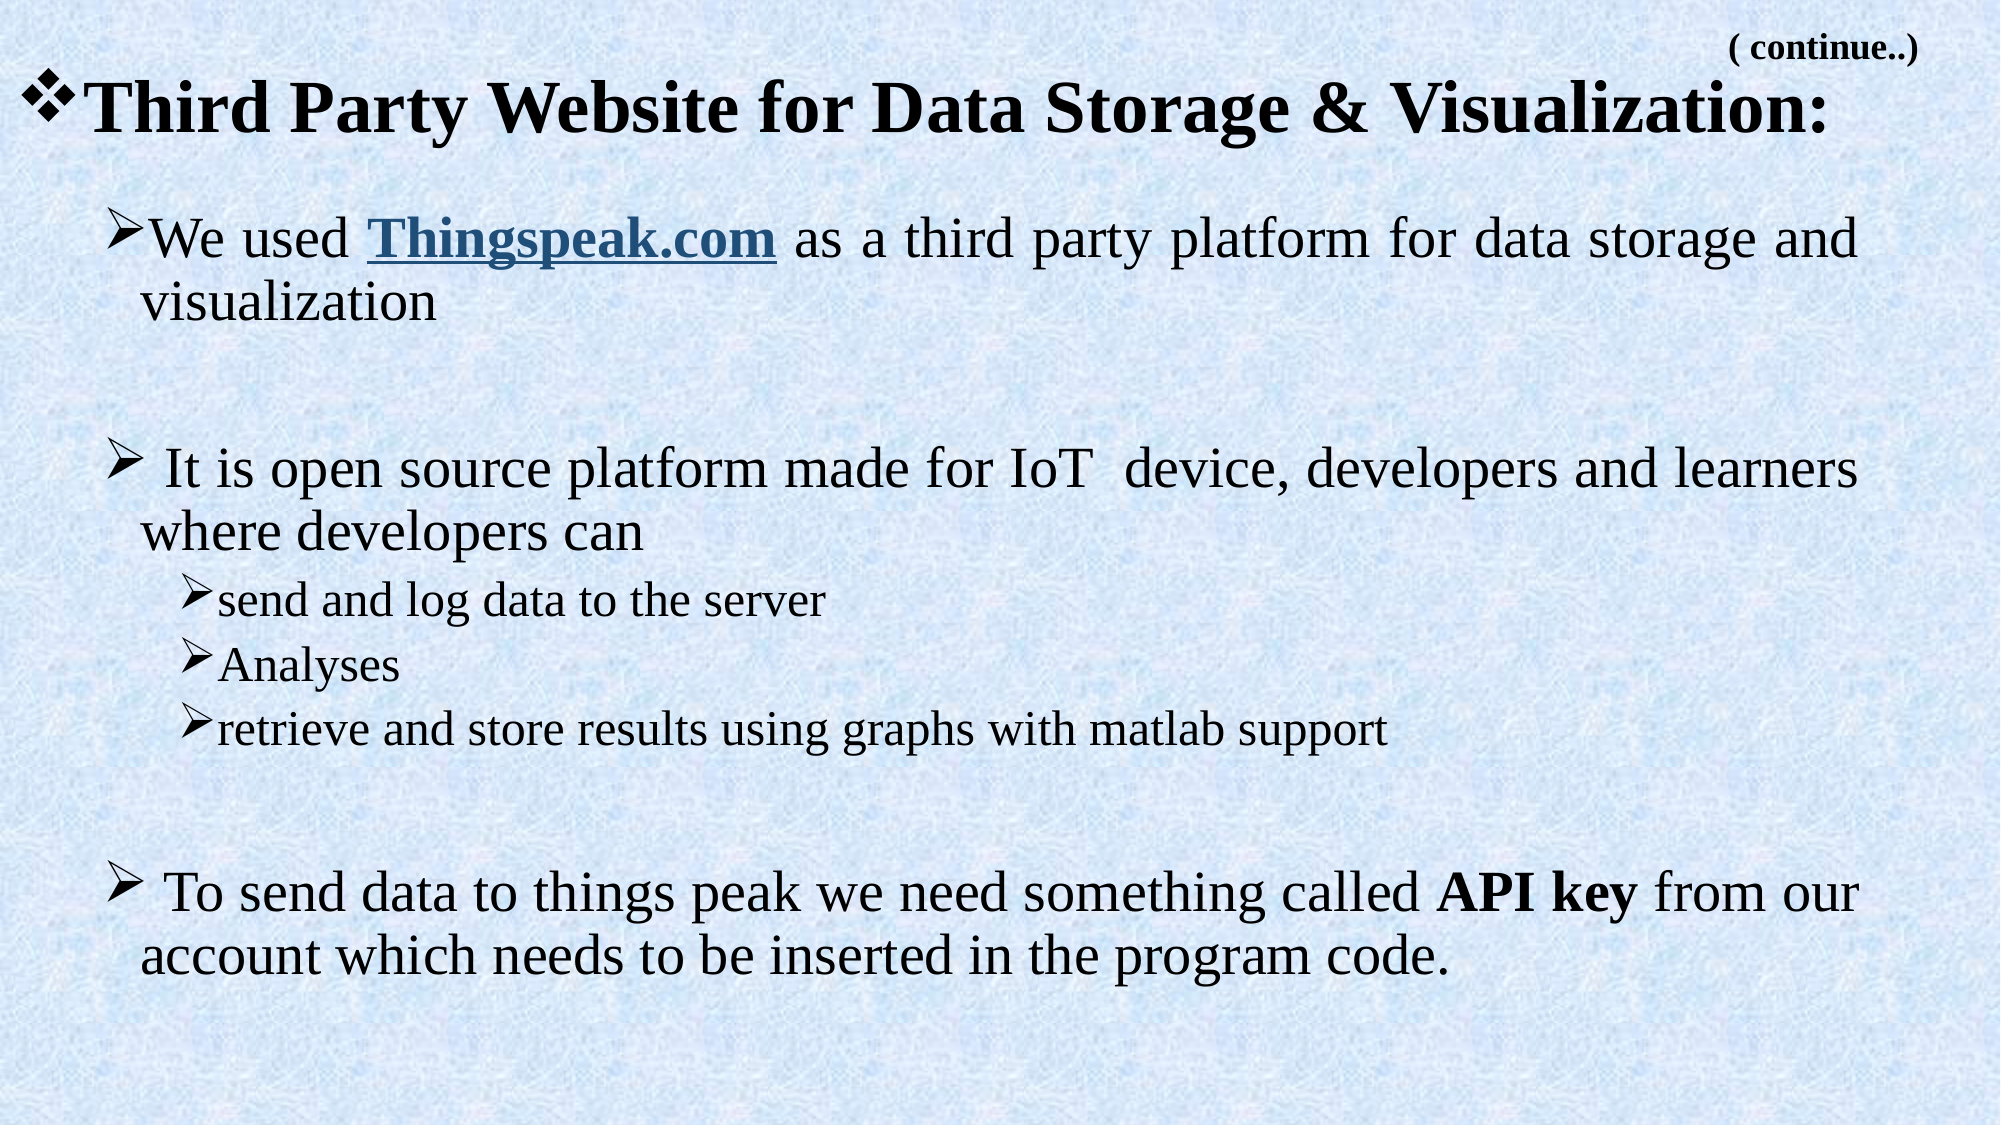

# Third Party Website for Data Storage & Visualization:
( continue..)
We used Thingspeak.com as a third party platform for data storage and visualization

 It is open source platform made for IoT  device, developers and learners where developers can
send and log data to the server
Analyses
retrieve and store results using graphs with matlab support

 To send data to things peak we need something called API key from our account which needs to be inserted in the program code.